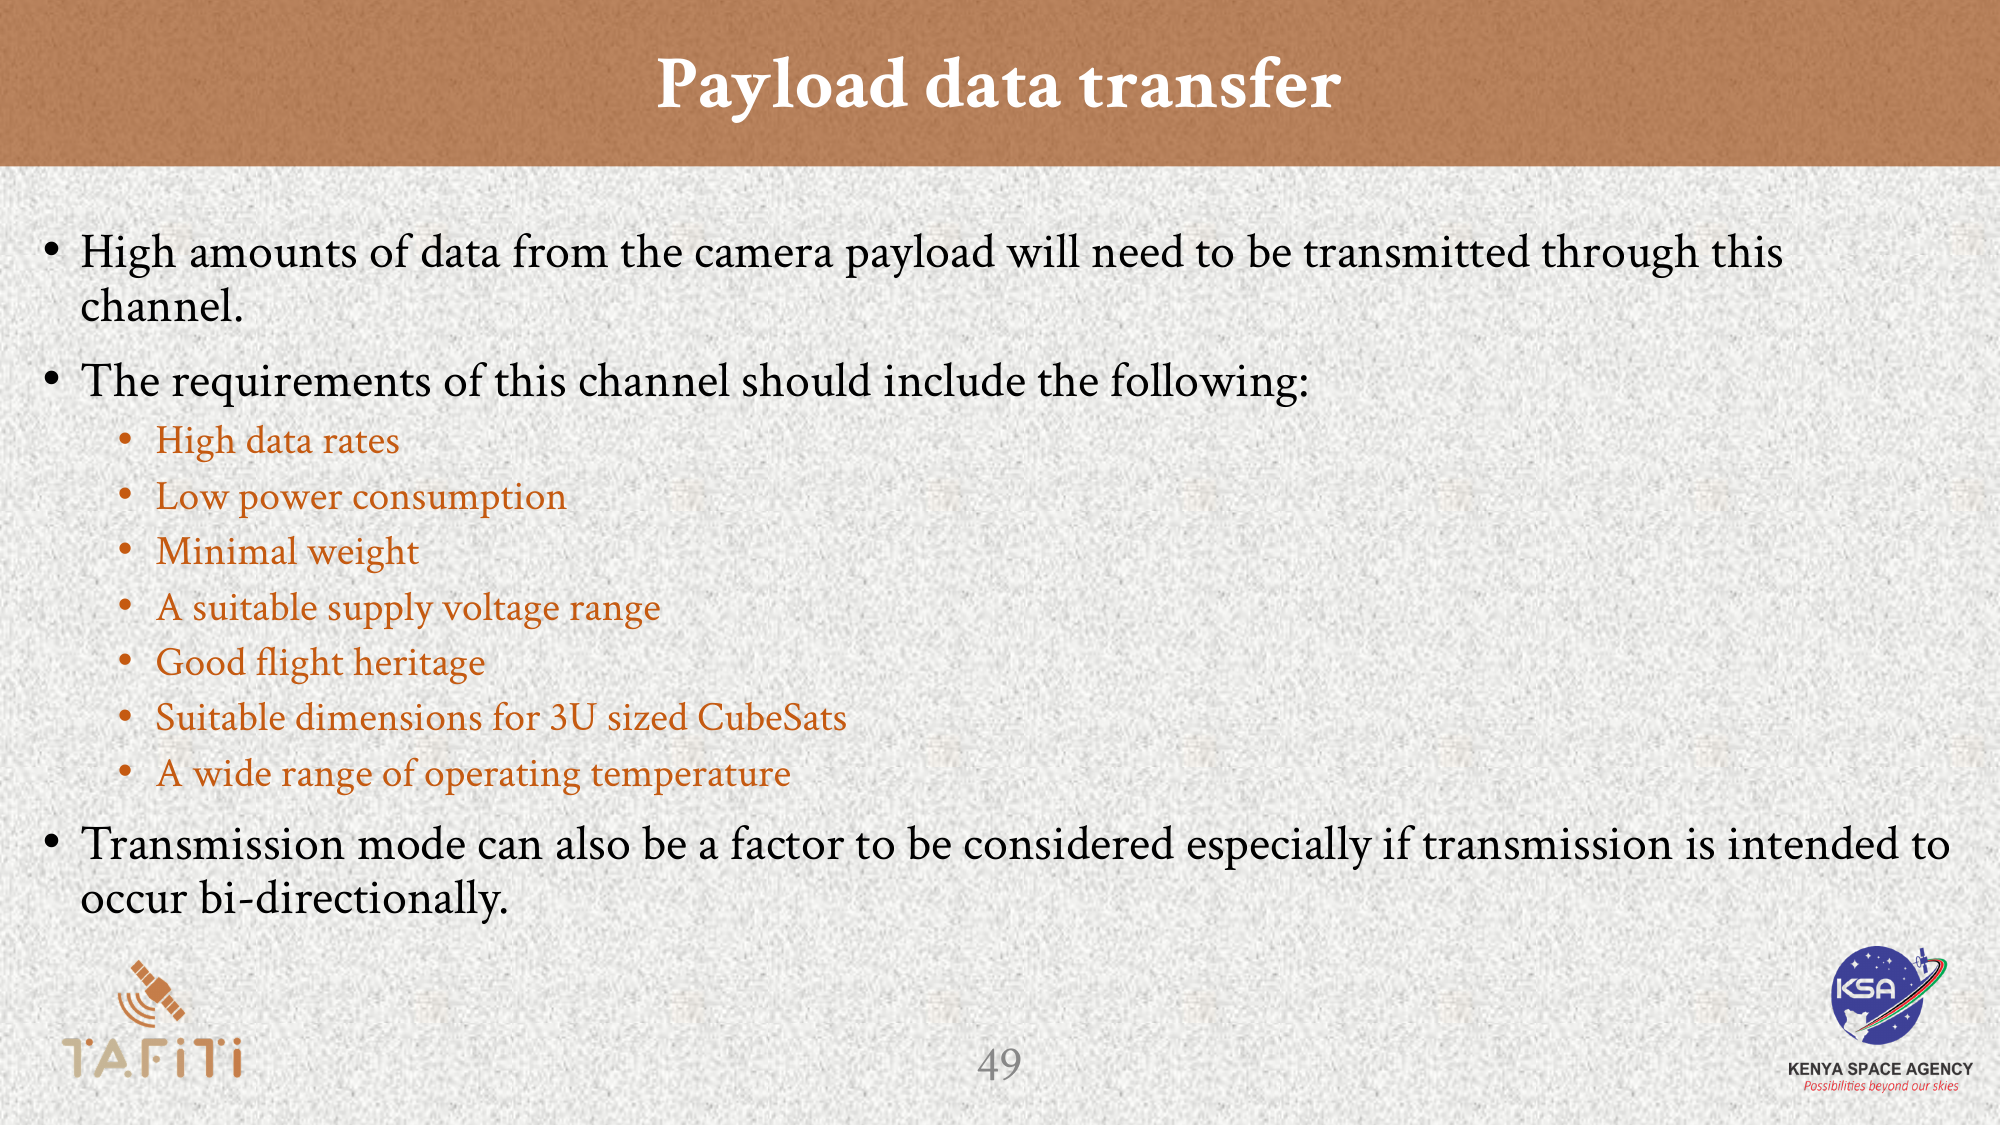

# Payload data transfer
High amounts of data from the camera payload will need to be transmitted through this channel.
The requirements of this channel should include the following:
High data rates
Low power consumption
Minimal weight
A suitable supply voltage range
Good flight heritage
Suitable dimensions for 3U sized CubeSats
A wide range of operating temperature
Transmission mode can also be a factor to be considered especially if transmission is intended to occur bi-directionally.
49